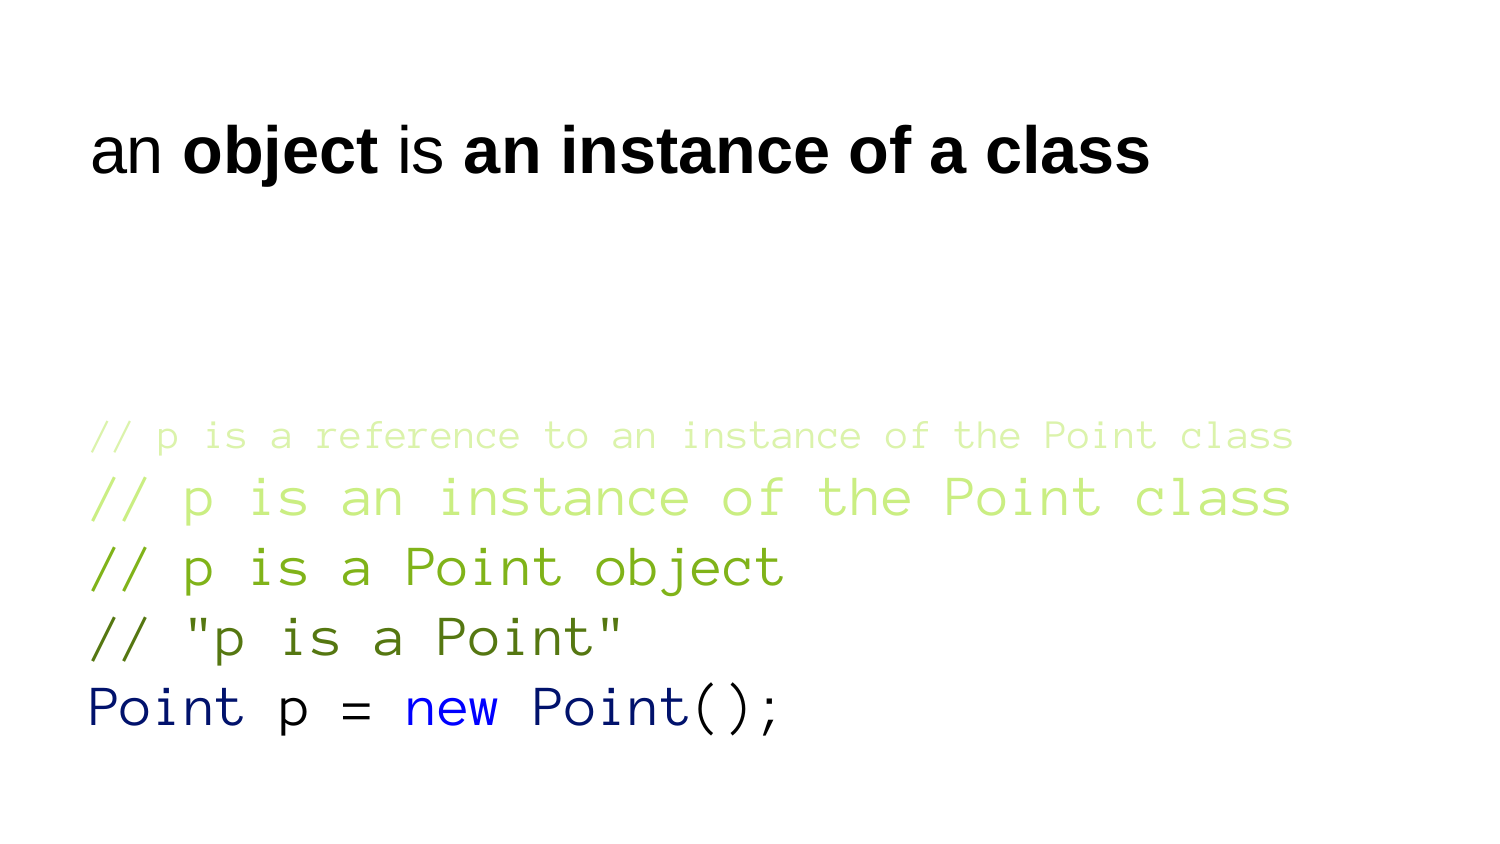

# an object is an instance of a class // p is a reference to an instance of the Point class // p is an instance of the Point class // p is a Point object // "p is a Point" Point p = new Point();